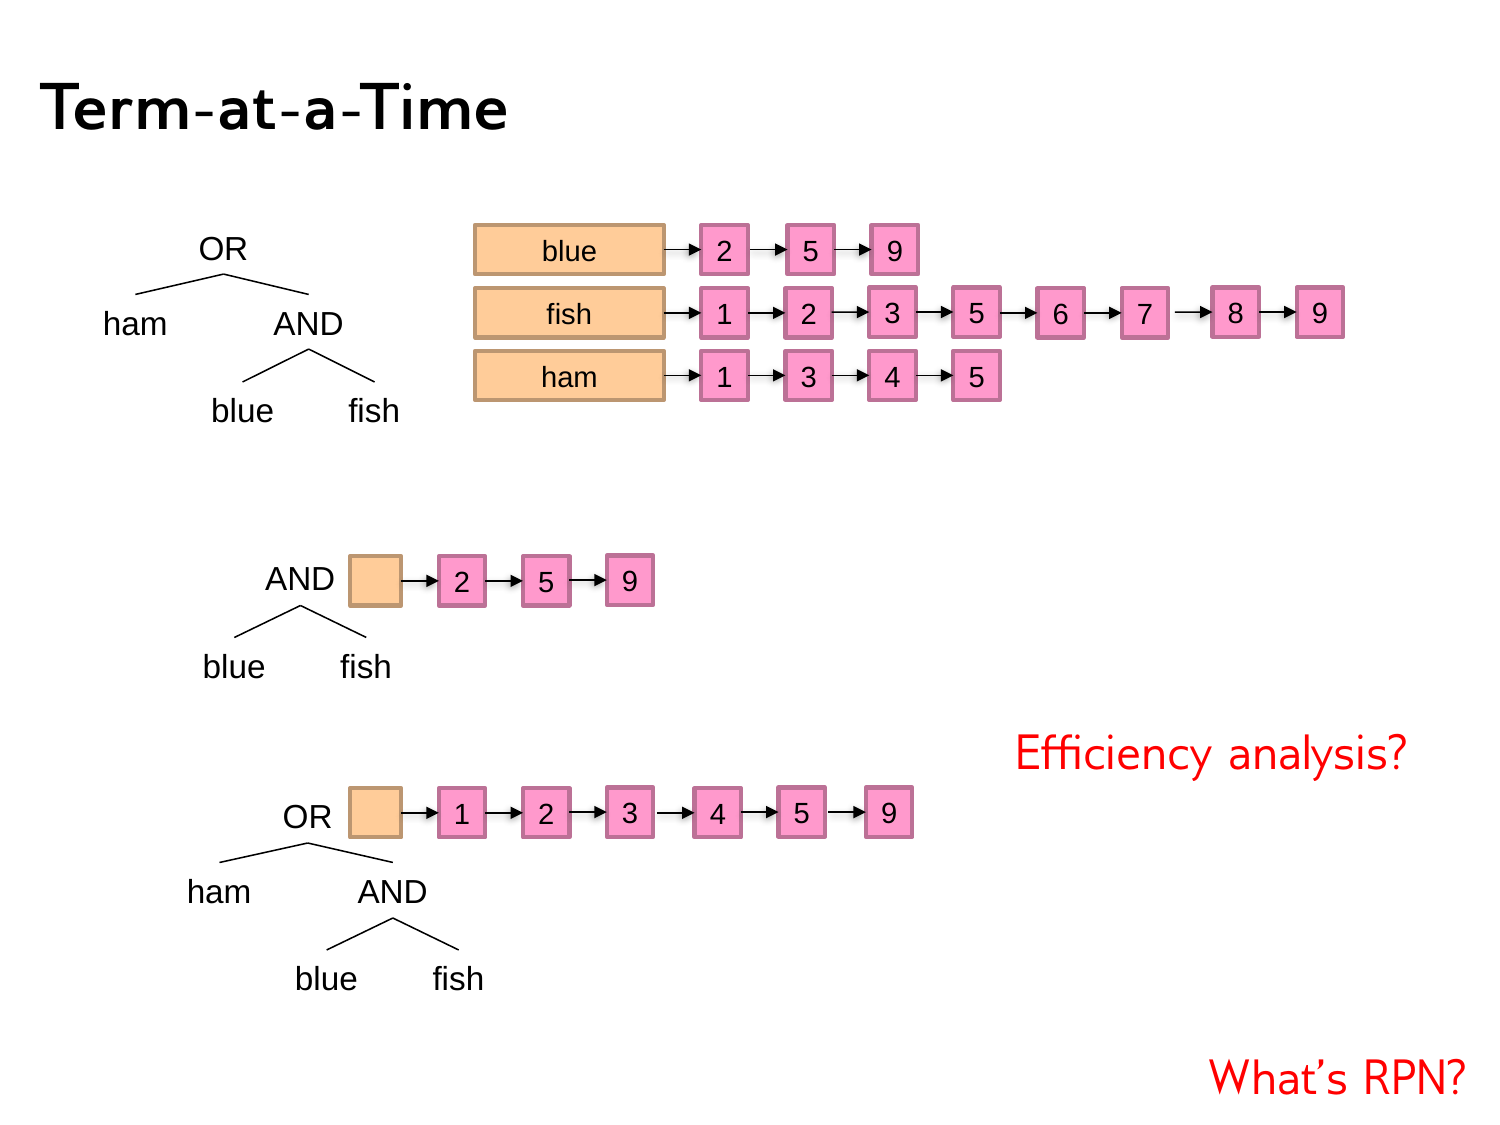

# Term-at-a-Time
OR
ham
AND
blue
fish
blue
2
5
9
3
5
8
9
fish
1
2
6
7
ham
1
3
4
5
AND
blue
fish
9

2
5
Efficiency analysis?
OR
ham
AND
blue
fish
3
5
9

1
2
4
What’s RPN?